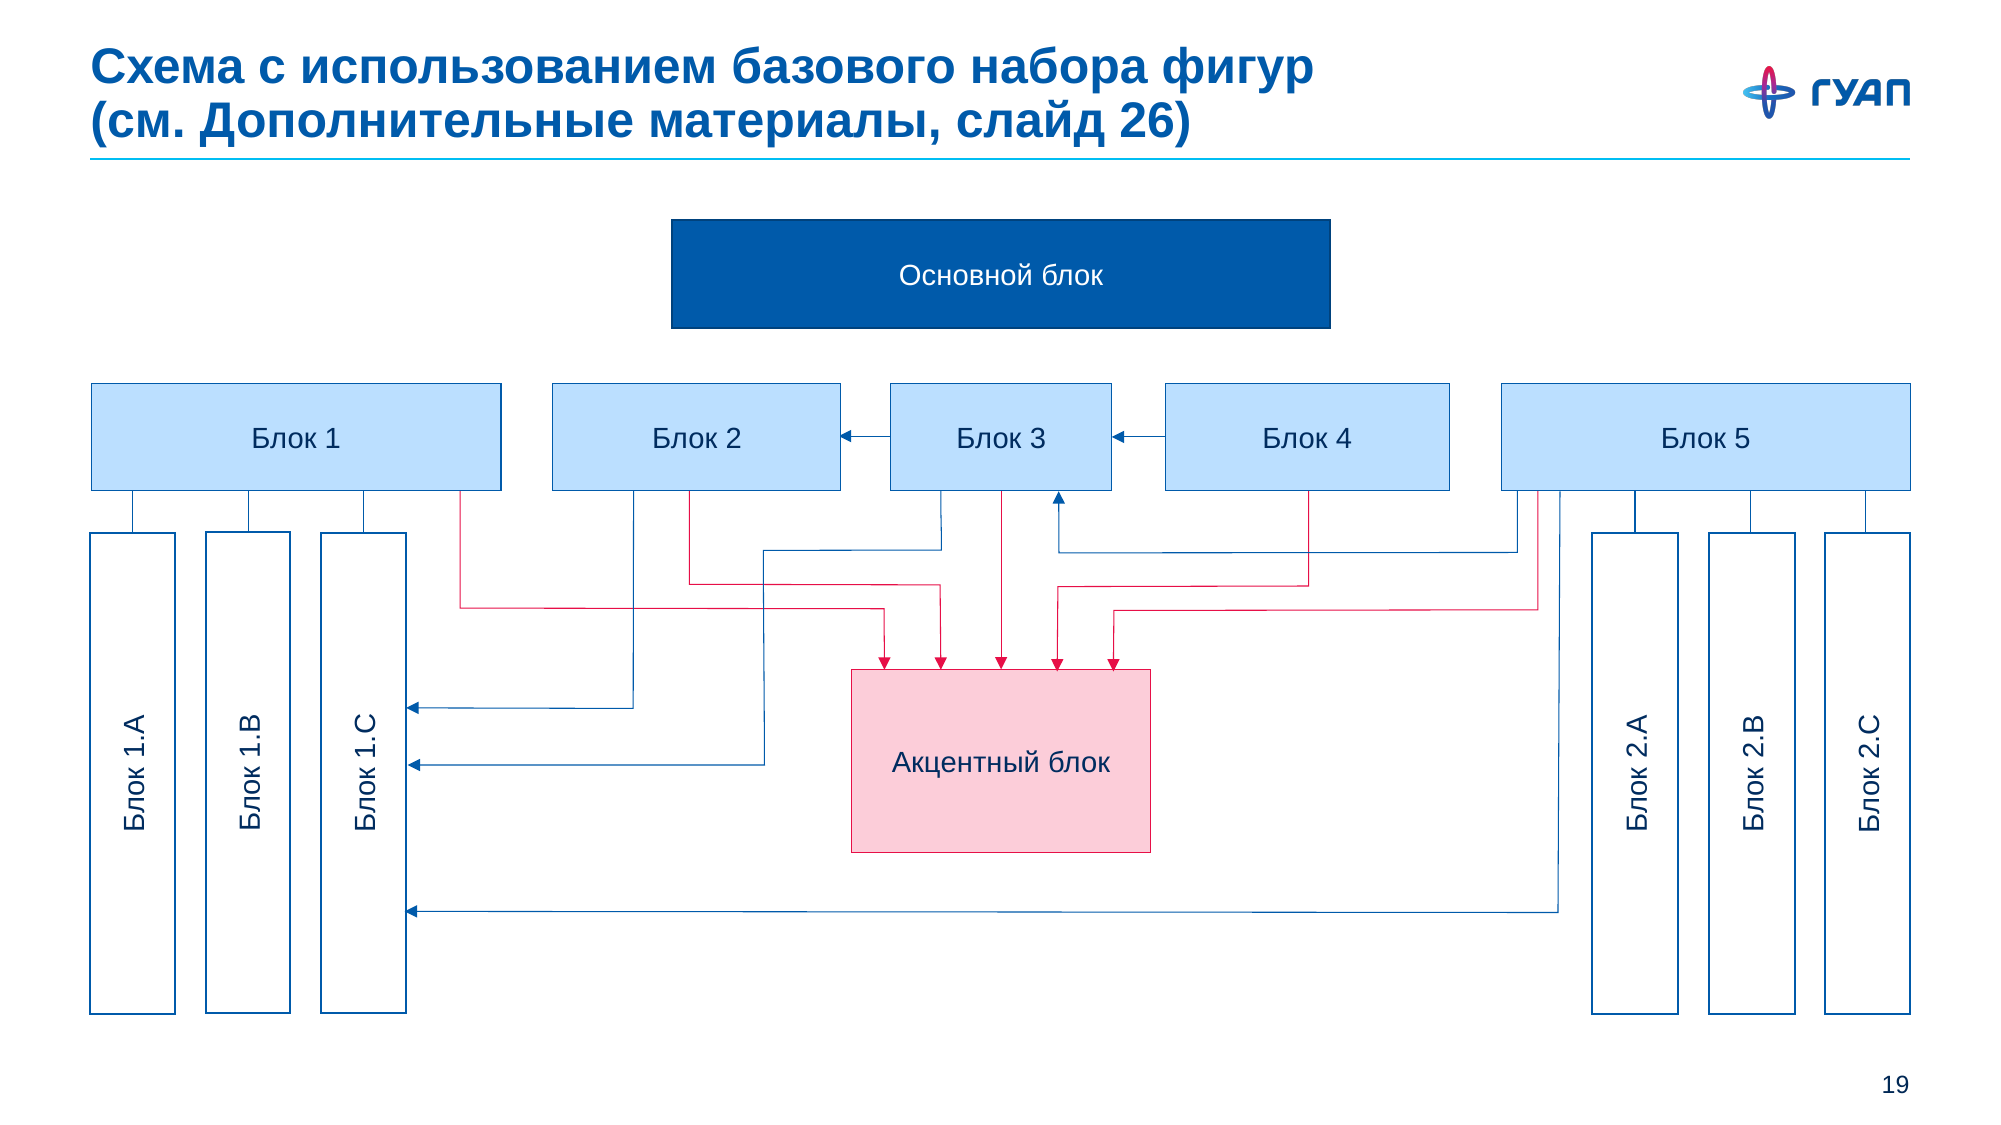

# Схема с использованием базового набора фигур (см. Дополнительные материалы, слайд 26)
Основной блок
Блок 1
Блок 2
Блок 3
Блок 4
Блок 5

Акцентный блок
Блок 1.С
Блок 1.В
Блок 2.А
Блок 2.В
Блок 2.С
Блок 1.А